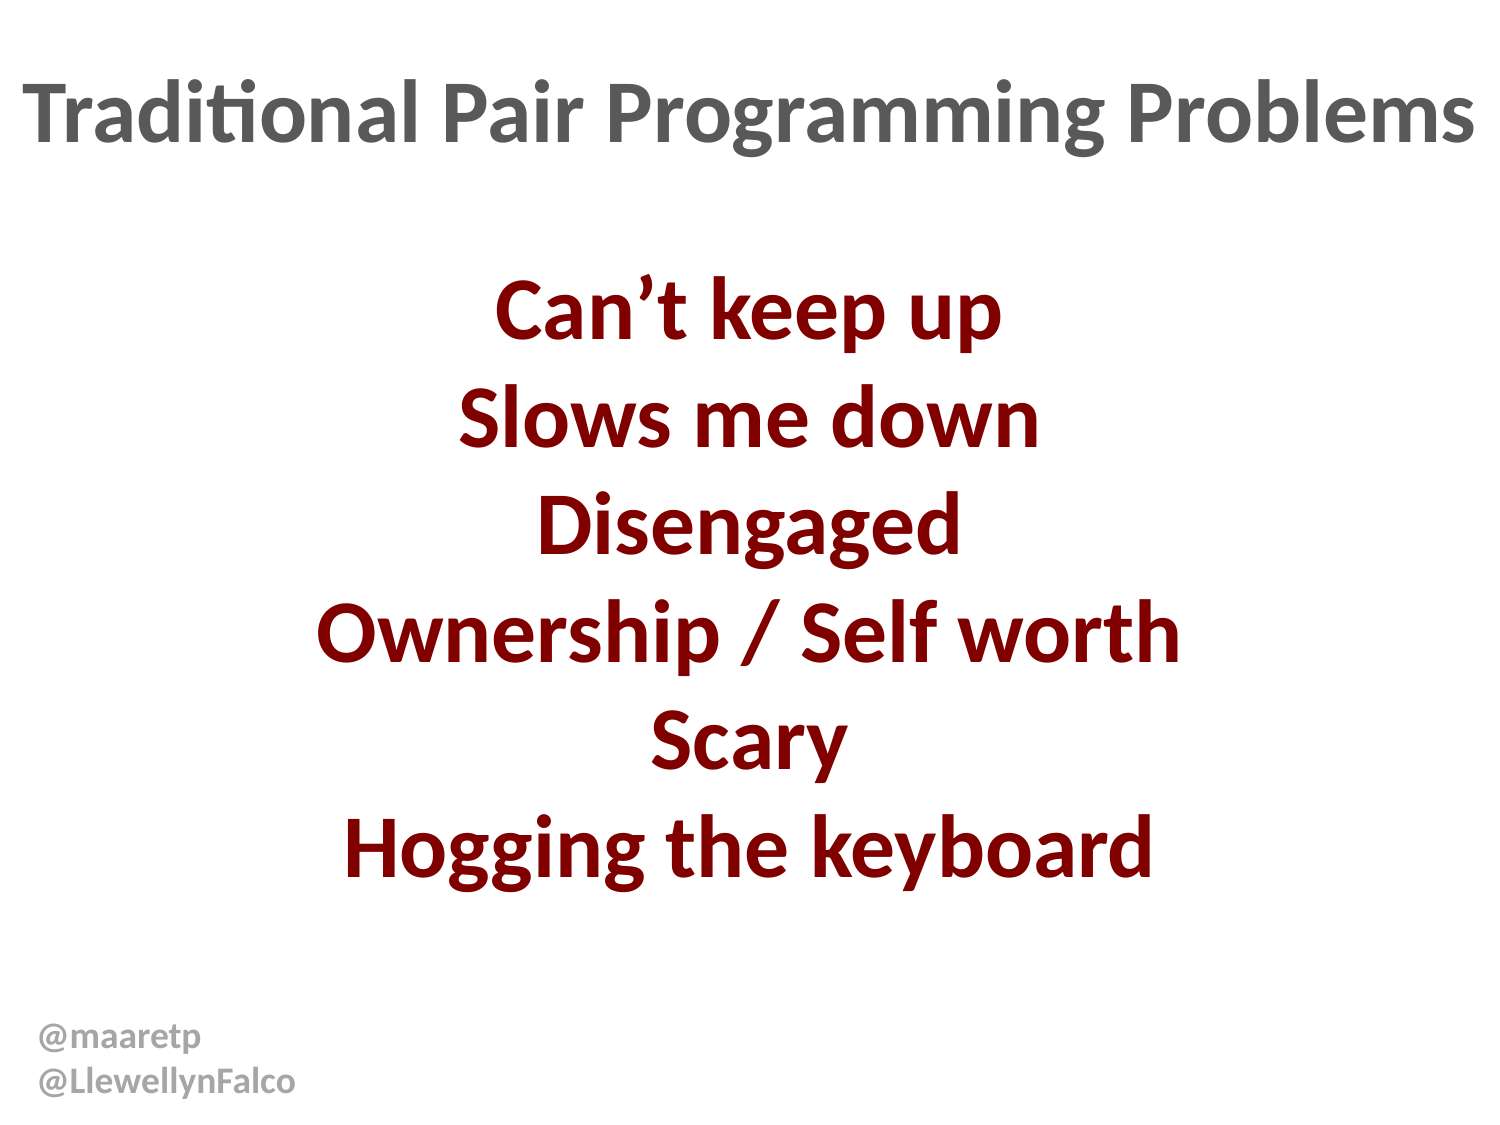

# Traditional Pair Programming Problems
Can’t keep up
Slows me down
Disengaged
Ownership / Self worth
Scary
Hogging the keyboard